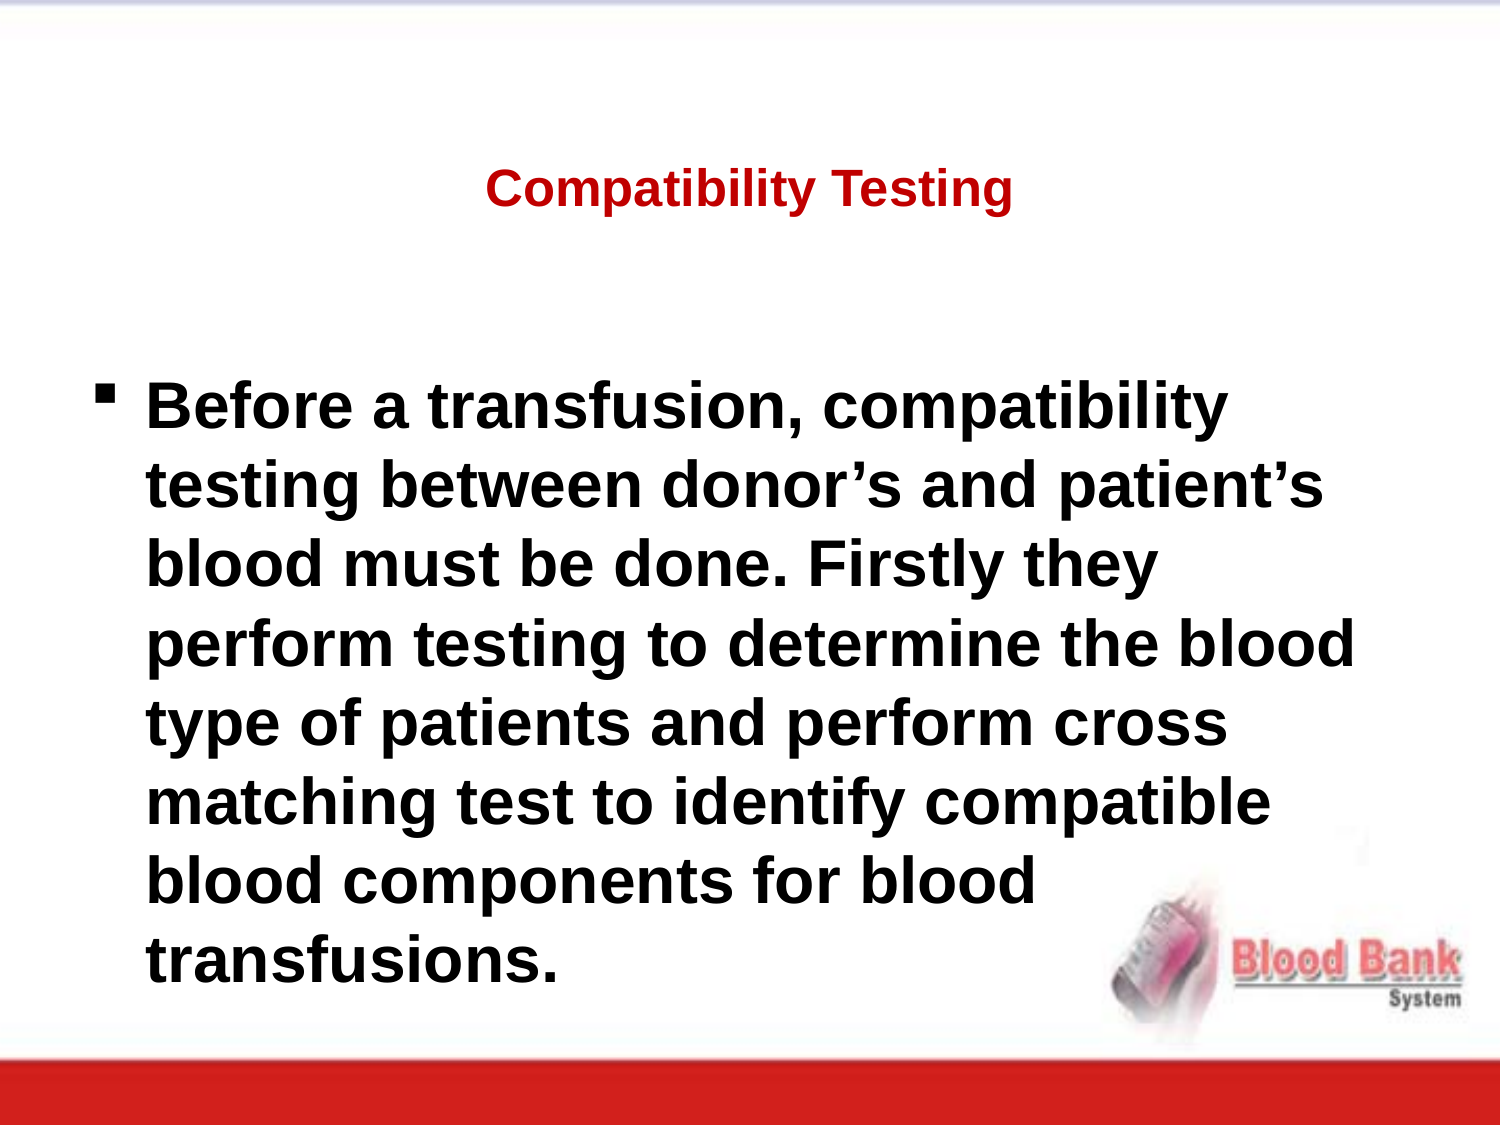

# Compatibility Testing

Before a transfusion, compatibility testing between donor’s and patient’s blood must be done. Firstly they perform testing to determine the blood type of patients and perform cross matching test to identify compatible blood components for blood transfusions.